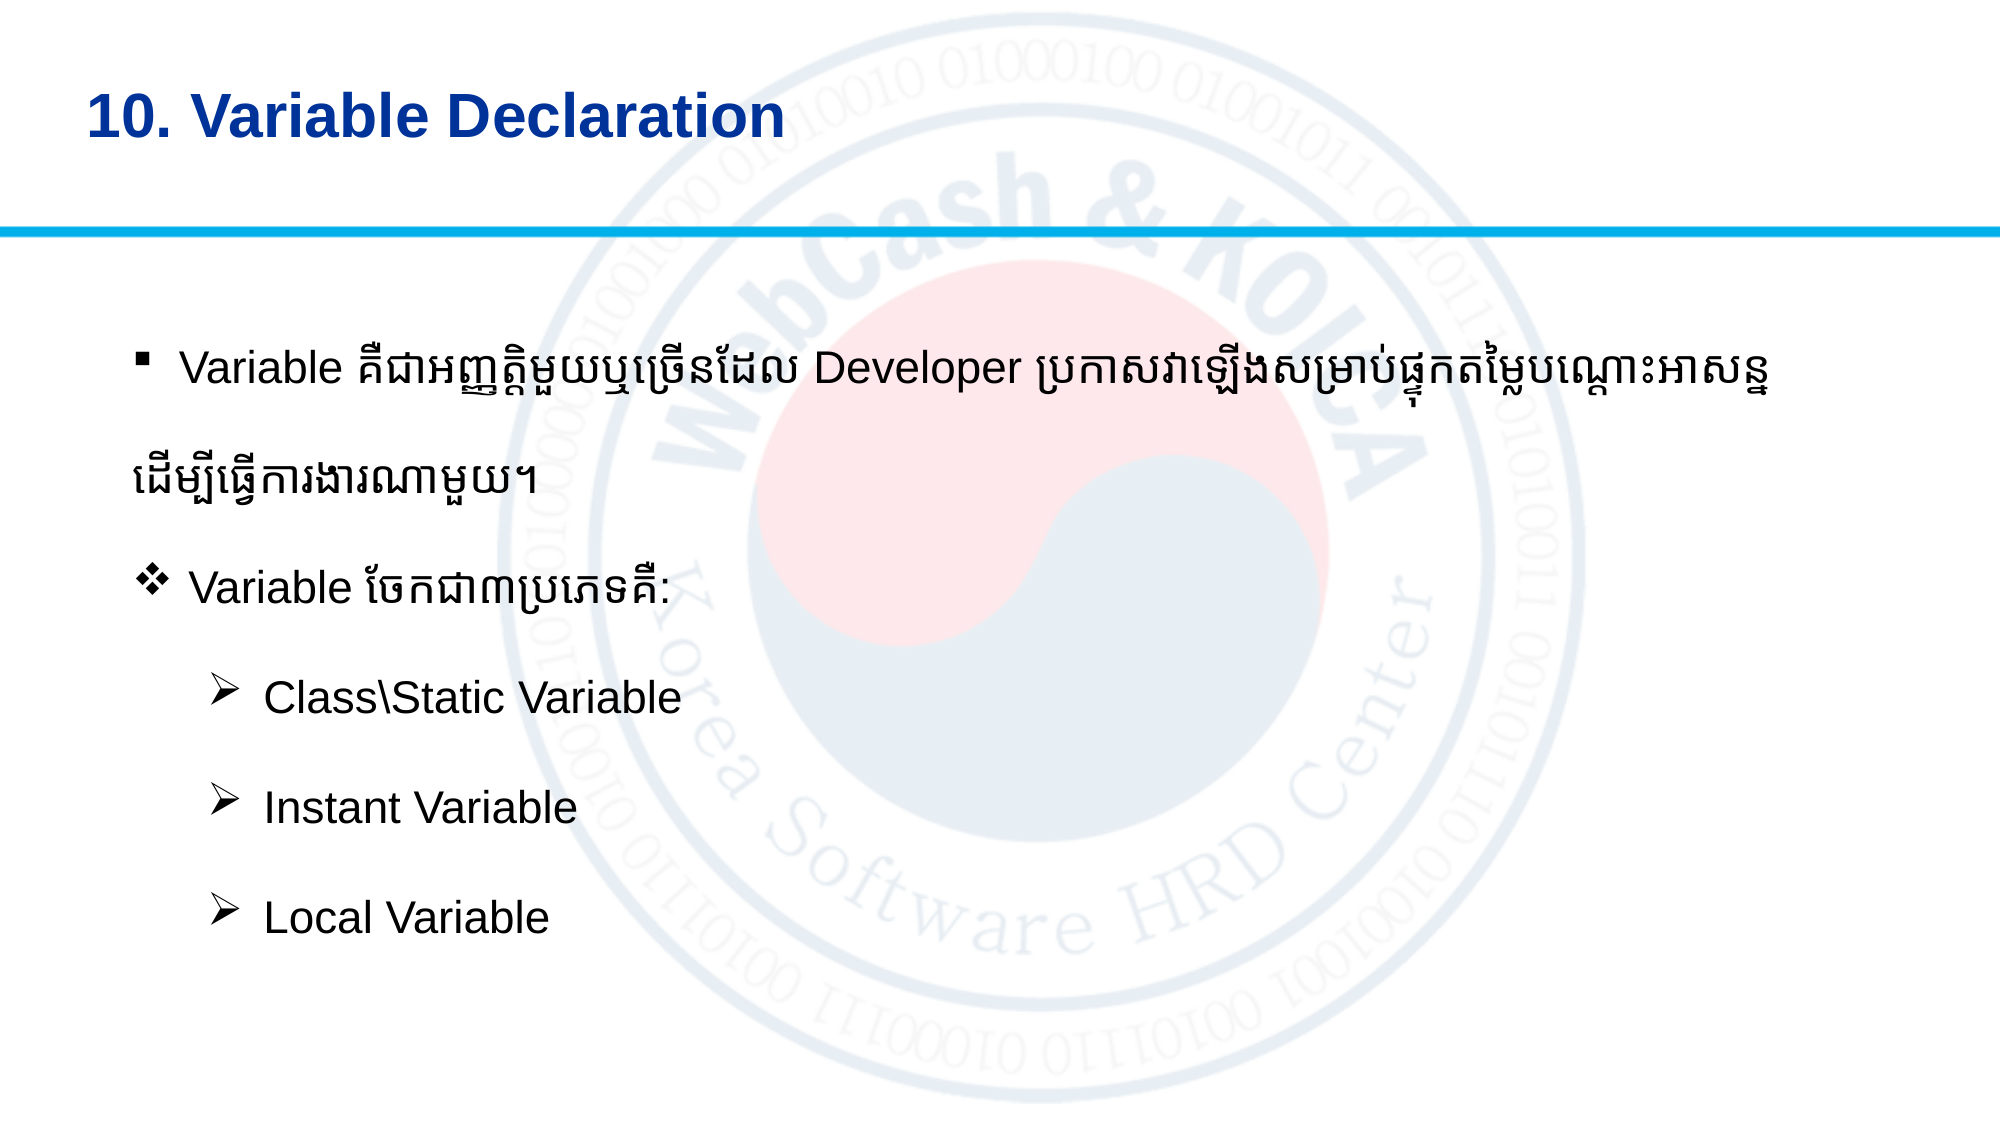

# 10. Variable Declaration
Variable គឺជាអញ្ញត្តិមួយឬច្រើនដែល Developer ប្រកាសវាឡើងសម្រាប់ផ្ទុកតម្លៃបណ្តោះអាសន្ន

ដើម្បីធ្វើការងារណាមួយ។

Variable ចែកជា៣ប្រភេទគឺ:

Class\Static Variable

Instant Variable

Local Variable